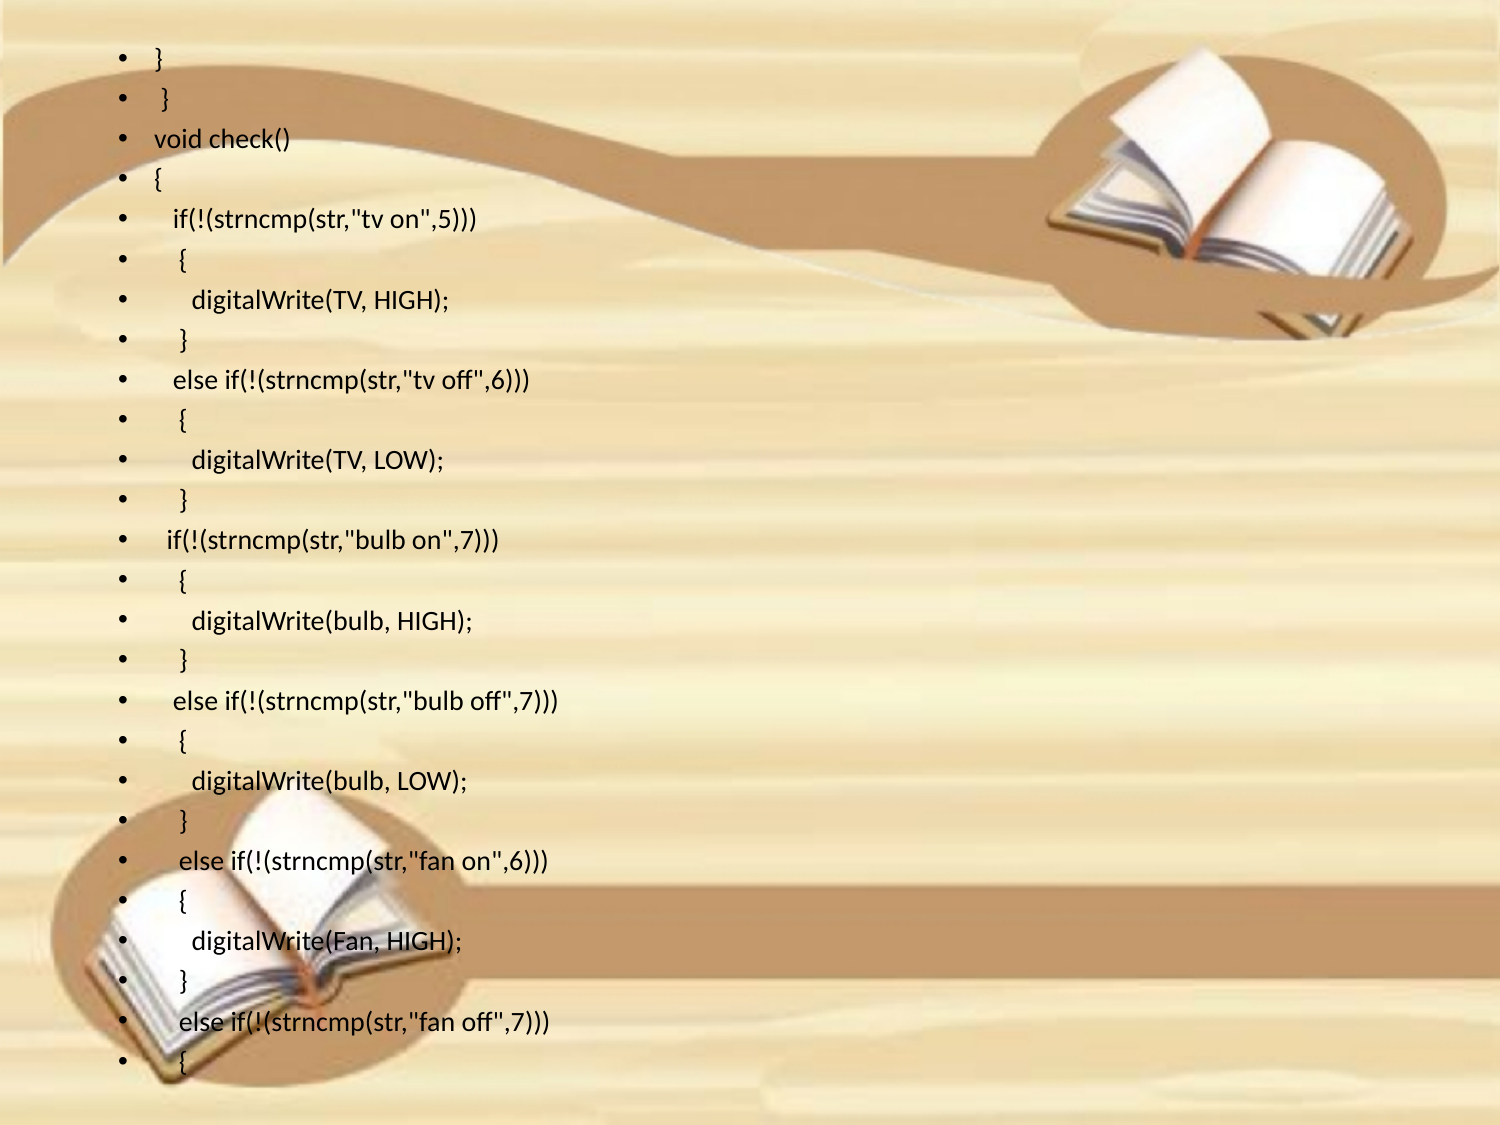

}
 }
void check()
{
   if(!(strncmp(str,"tv on",5)))
    {
      digitalWrite(TV, HIGH);
    }
   else if(!(strncmp(str,"tv off",6)))
    {
      digitalWrite(TV, LOW);
    }
  if(!(strncmp(str,"bulb on",7)))
    {
      digitalWrite(bulb, HIGH);
    }
   else if(!(strncmp(str,"bulb off",7)))
    {
      digitalWrite(bulb, LOW);
    }
    else if(!(strncmp(str,"fan on",6)))
    {
      digitalWrite(Fan, HIGH);
    }
    else if(!(strncmp(str,"fan off",7)))
    {